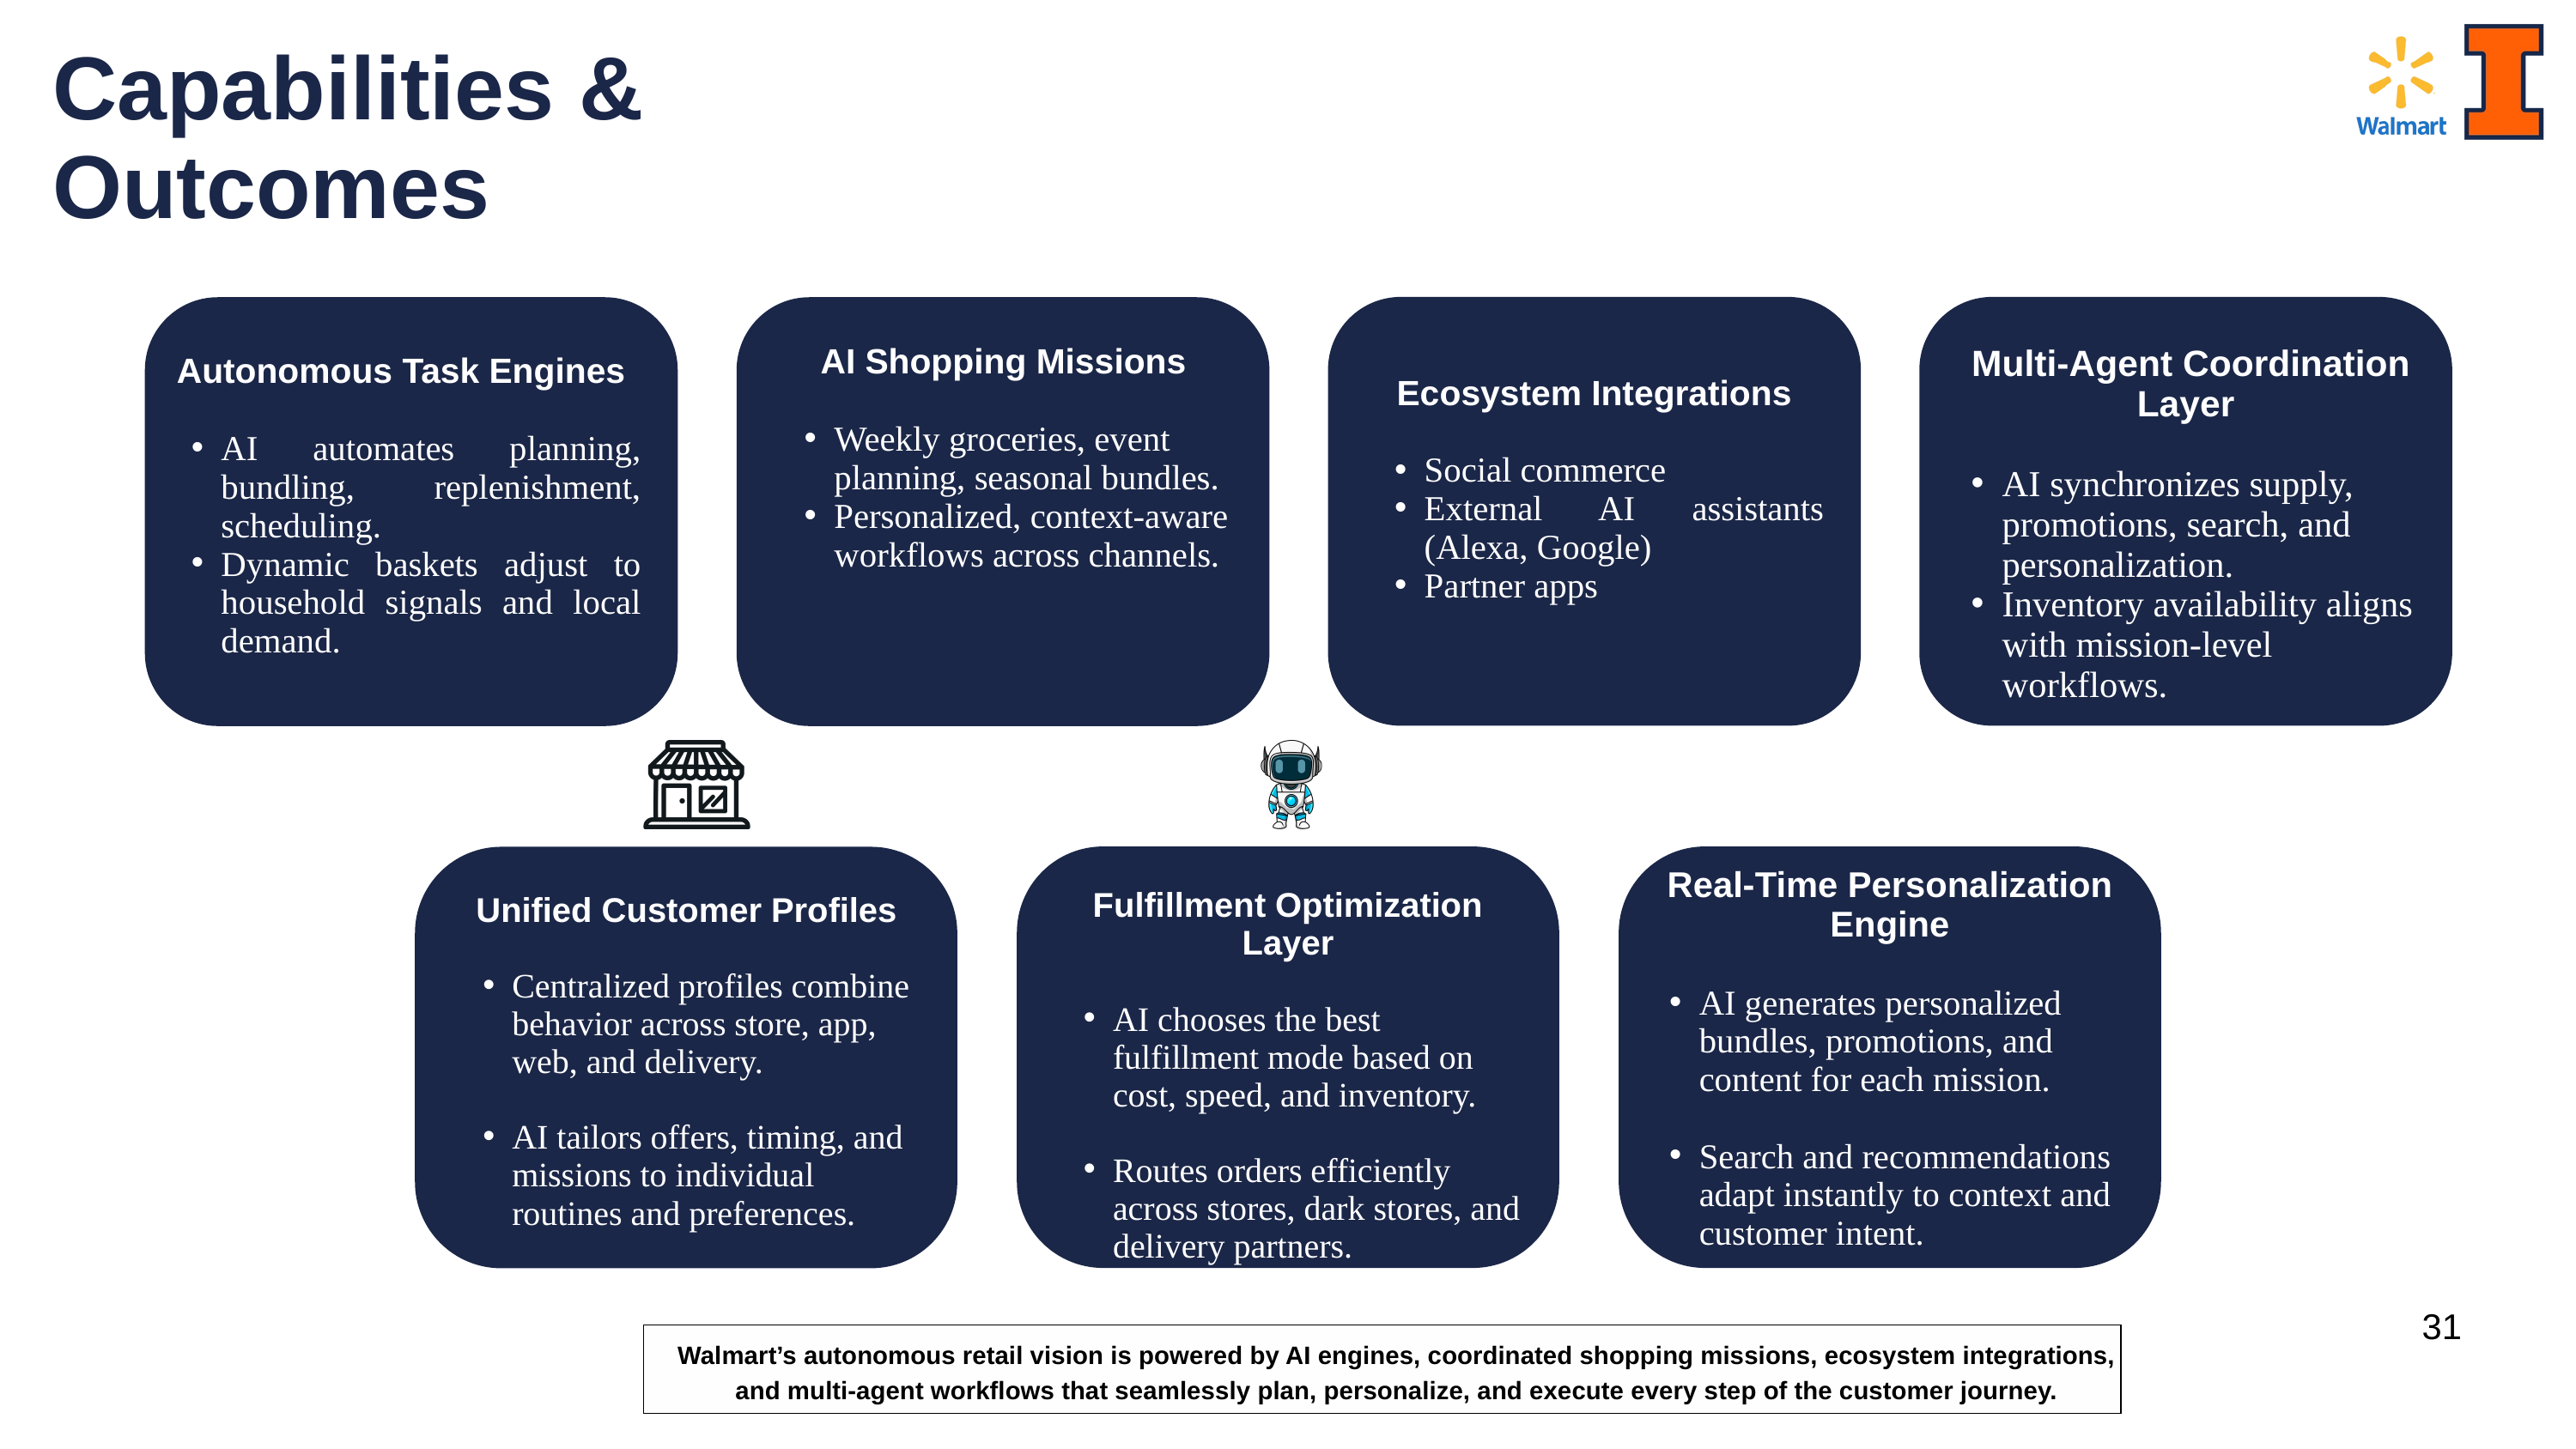

Capabilities & Outcomes
⚙️
🛒
🎛️
🌐

AI Shopping Missions

Weekly groceries, event planning, seasonal bundles.
Personalized, context-aware workflows across channels.

 Multi-Agent Coordination Layer

AI synchronizes supply, promotions, search, and personalization.
Inventory availability aligns with mission-level workflows.

Autonomous Task Engines

AI automates planning, bundling, replenishment, scheduling.
Dynamic baskets adjust to household signals and local demand.

Ecosystem Integrations

Social commerce
External AI assistants (Alexa, Google)
Partner apps

🎛️

Real-Time Personalization Engine

AI generates personalized bundles, promotions, and content for each mission.

Search and recommendations adapt instantly to context and customer intent.

Fulfillment Optimization Layer

AI chooses the best fulfillment mode based on cost, speed, and inventory.

Routes orders efficiently across stores, dark stores, and delivery partners.

Unified Customer Profiles

Centralized profiles combine behavior across store, app, web, and delivery.

AI tailors offers, timing, and missions to individual routines and preferences.

31

Walmart’s autonomous retail vision is powered by AI engines, coordinated shopping missions, ecosystem integrations, and multi-agent workflows that seamlessly plan, personalize, and execute every step of the customer journey.